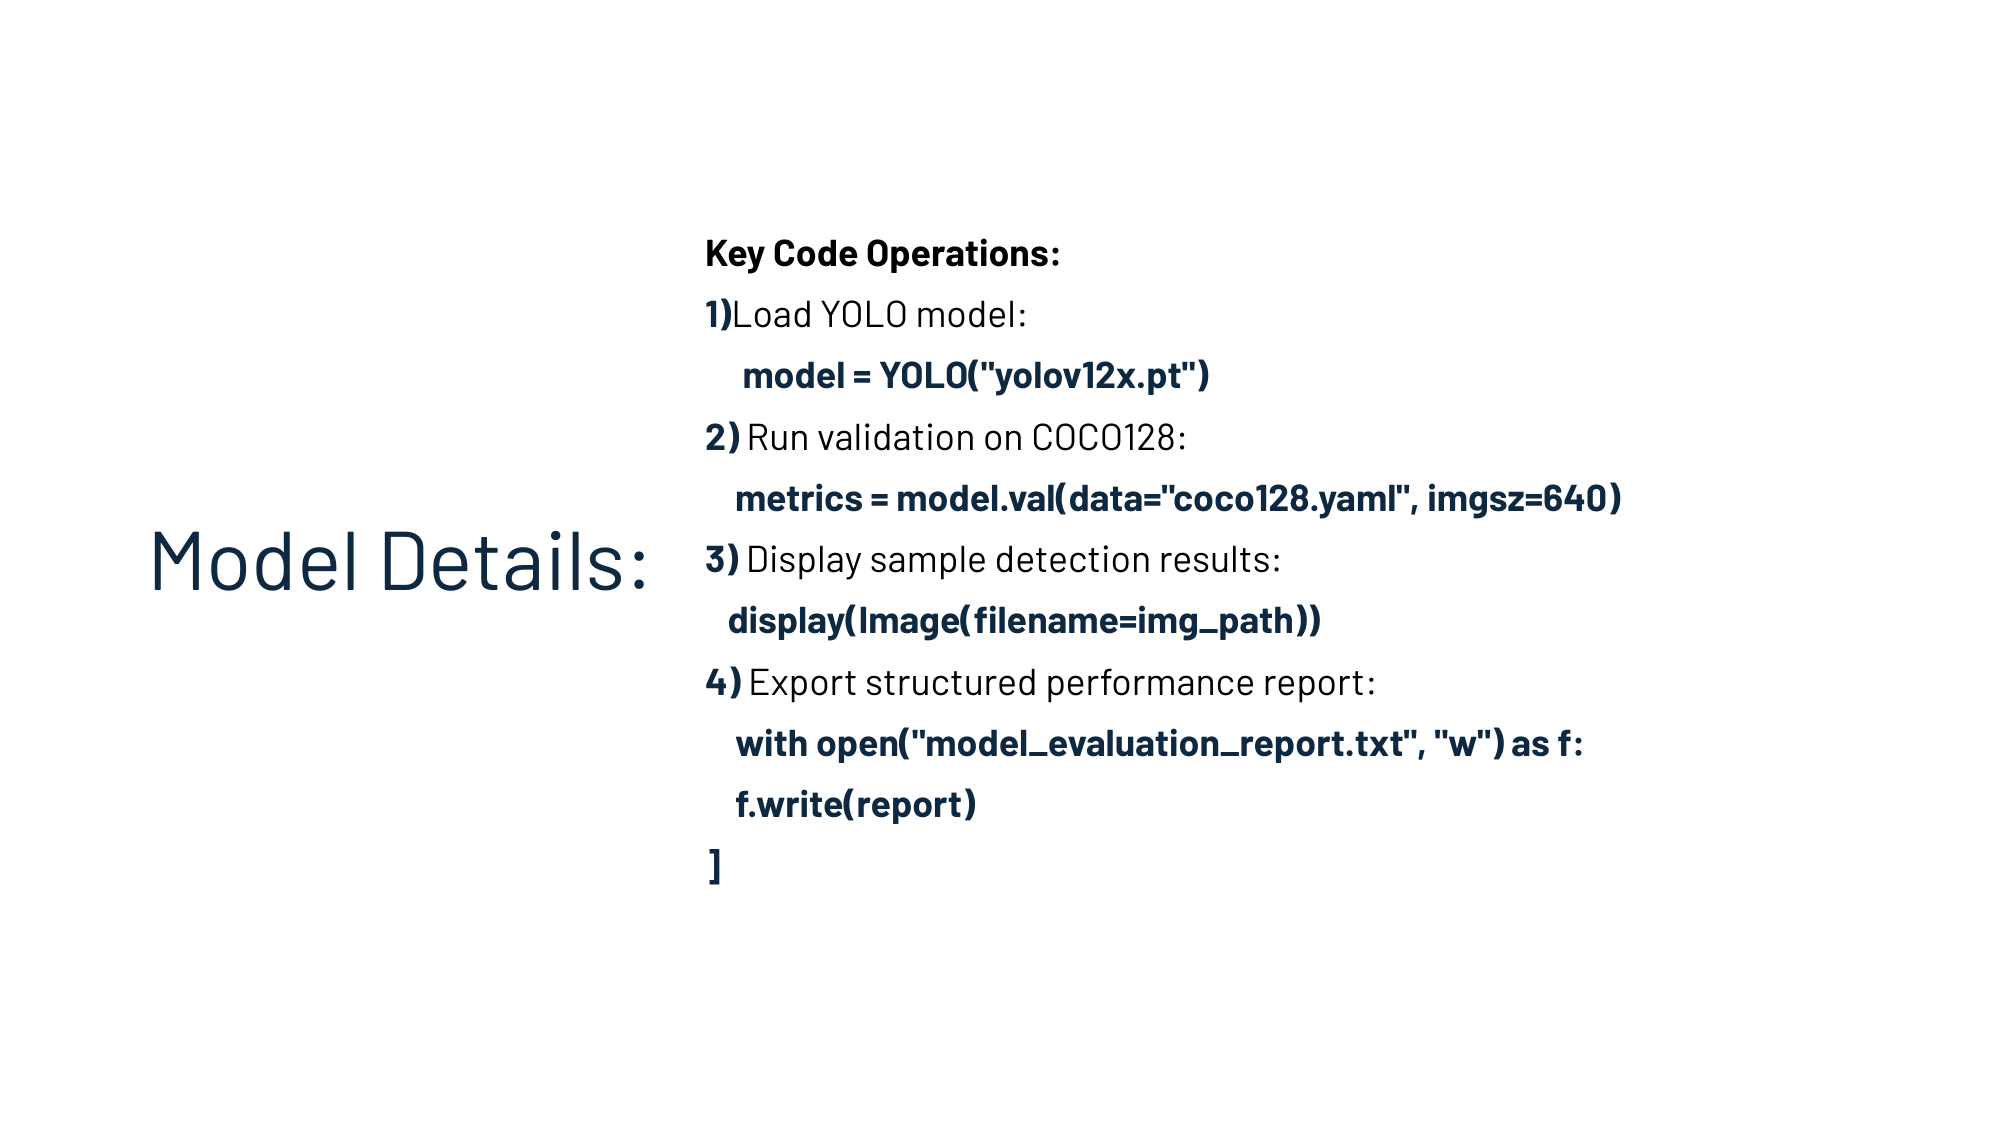

Key Code Operations:
1)Load YOLO model:
     model = YOLO("yolov12x.pt")
2) Run validation on COCO128:
    metrics = model.val(data="coco128.yaml", imgsz=640)
3) Display sample detection results:
   display(Image(filename=img_path))
4) Export structured performance report:
    with open("model_evaluation_report.txt", "w") as f:
    f.write(report)
]
# Model Details: